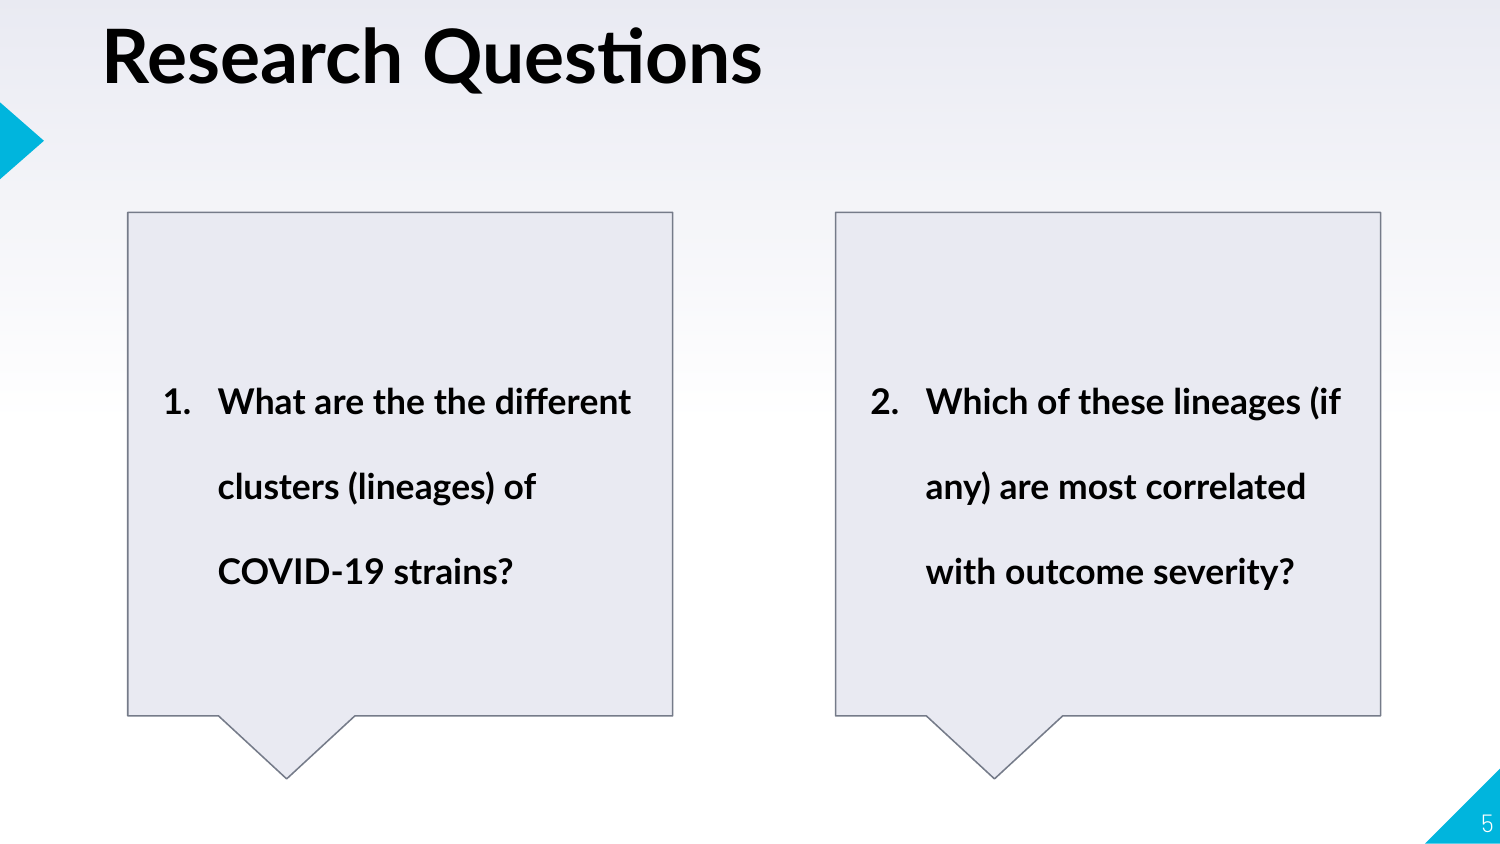

# Research Questions
What are the the different clusters (lineages) of COVID-19 strains?
Which of these lineages (if any) are most correlated with outcome severity?
5